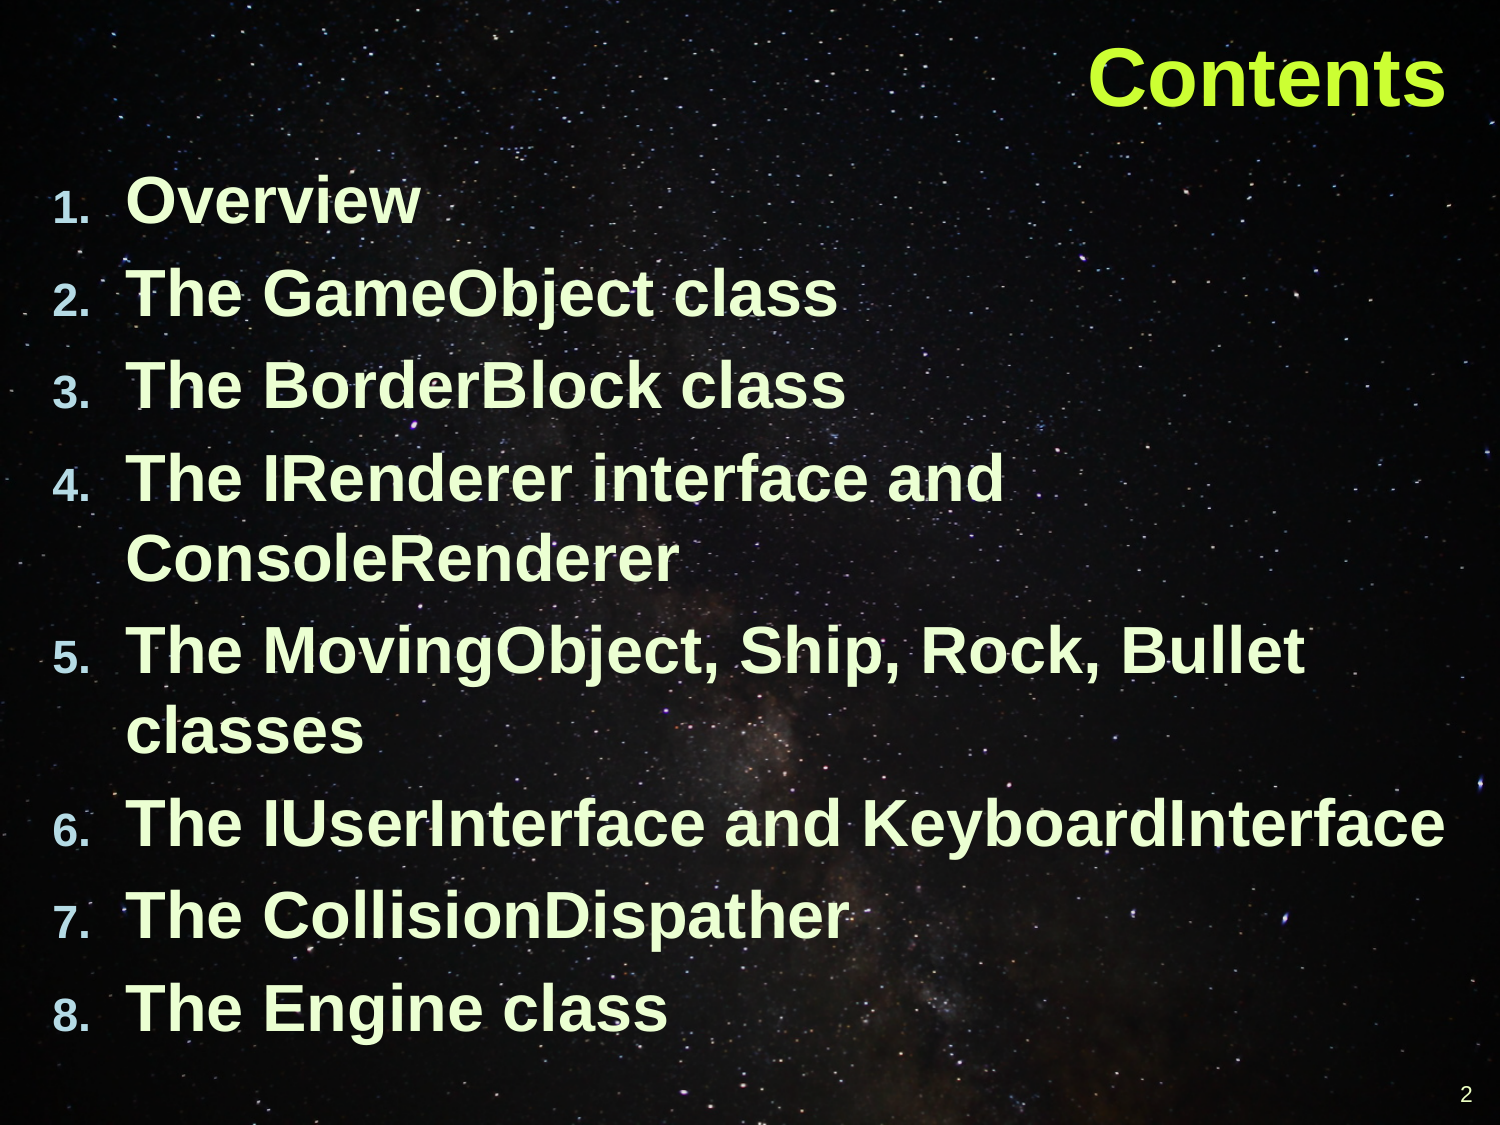

# Contents
Overview
The GameObject class
The BorderBlock class
The IRenderer interface and ConsoleRenderer
The MovingObject, Ship, Rock, Bullet classes
The IUserInterface and KeyboardInterface
The CollisionDispather
The Engine class
2